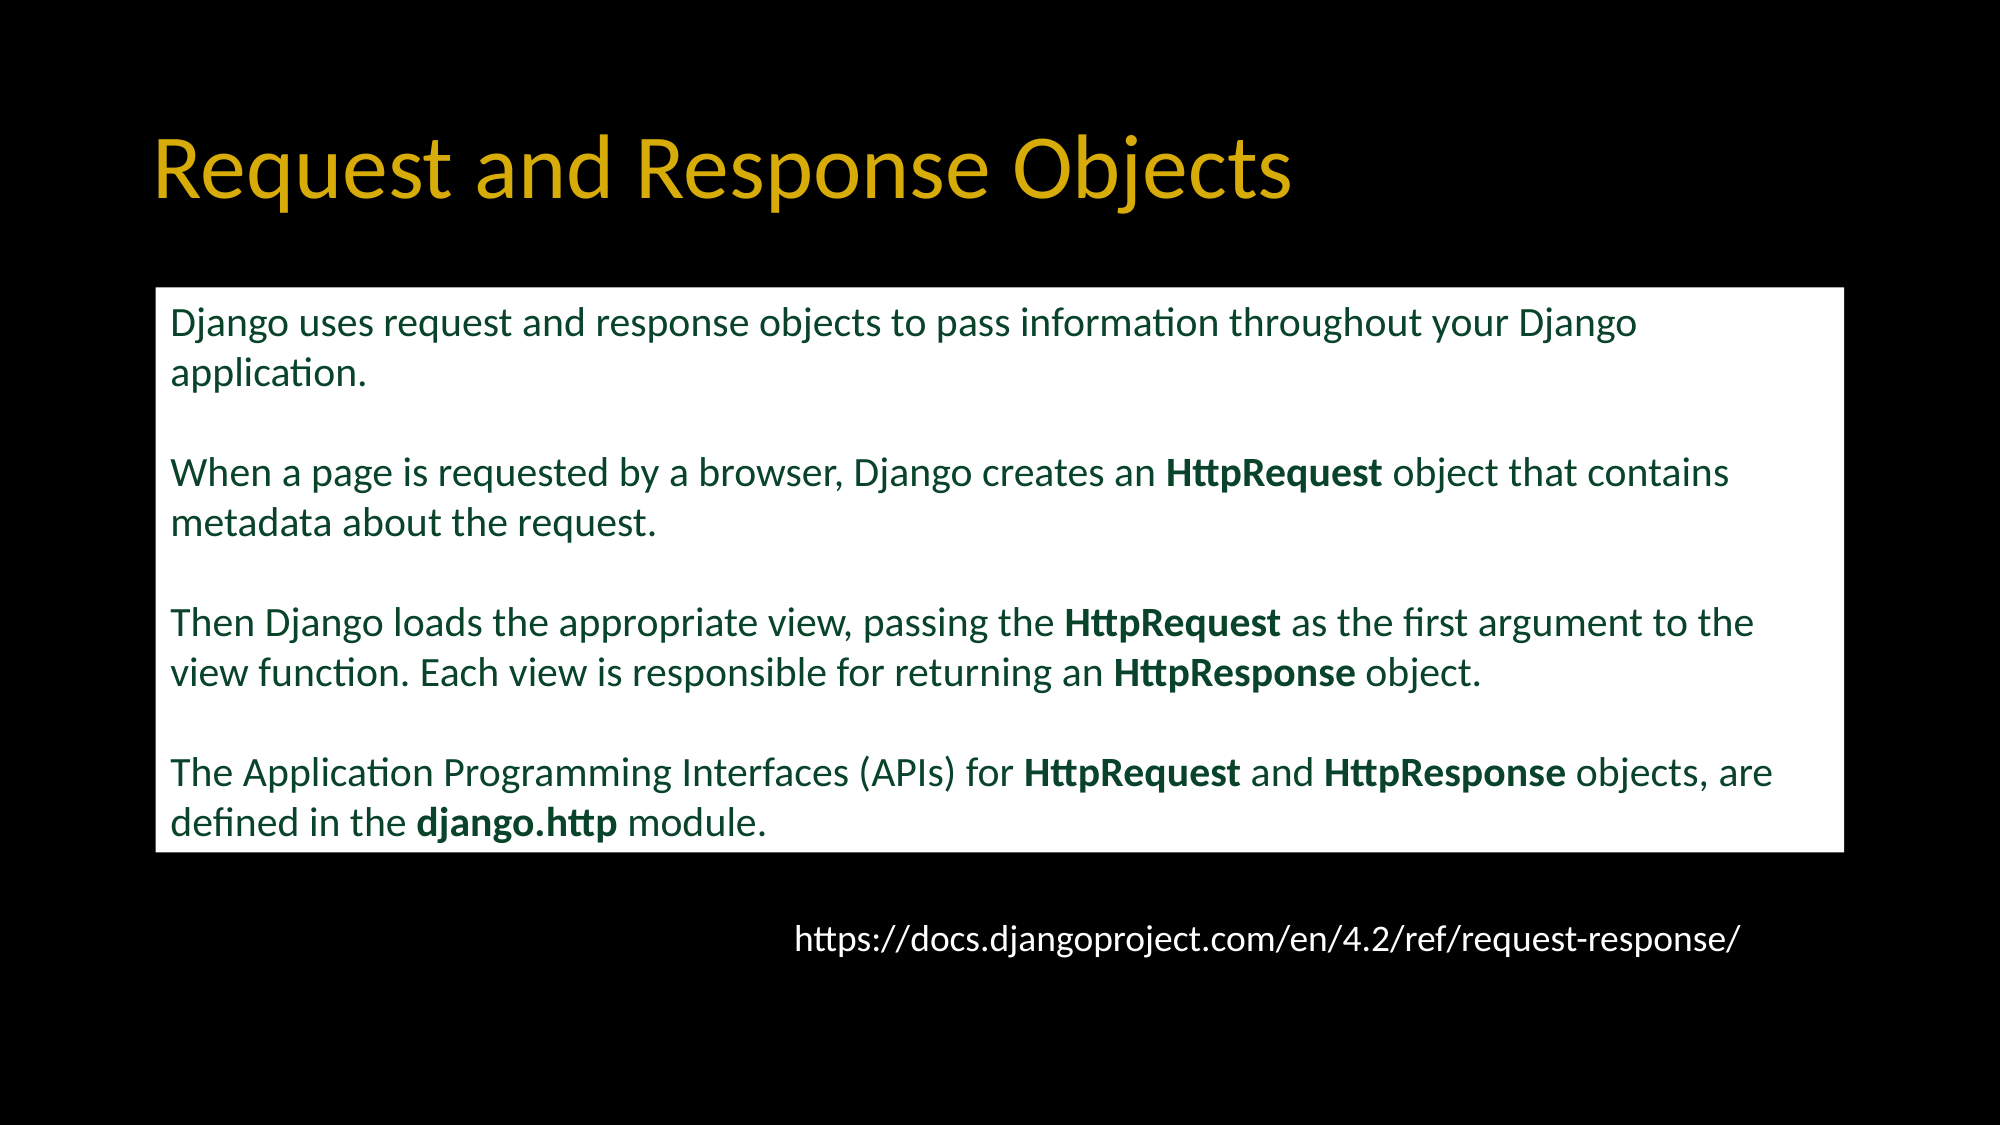

# Request and Response Objects
Django uses request and response objects to pass information throughout your Django application.

When a page is requested by a browser, Django creates an HttpRequest object that contains metadata about the request.

Then Django loads the appropriate view, passing the HttpRequest as the first argument to the view function. Each view is responsible for returning an HttpResponse object.

The Application Programming Interfaces (APIs) for HttpRequest and HttpResponse objects, are defined in the django.http module.
https://docs.djangoproject.com/en/4.2/ref/request-response/